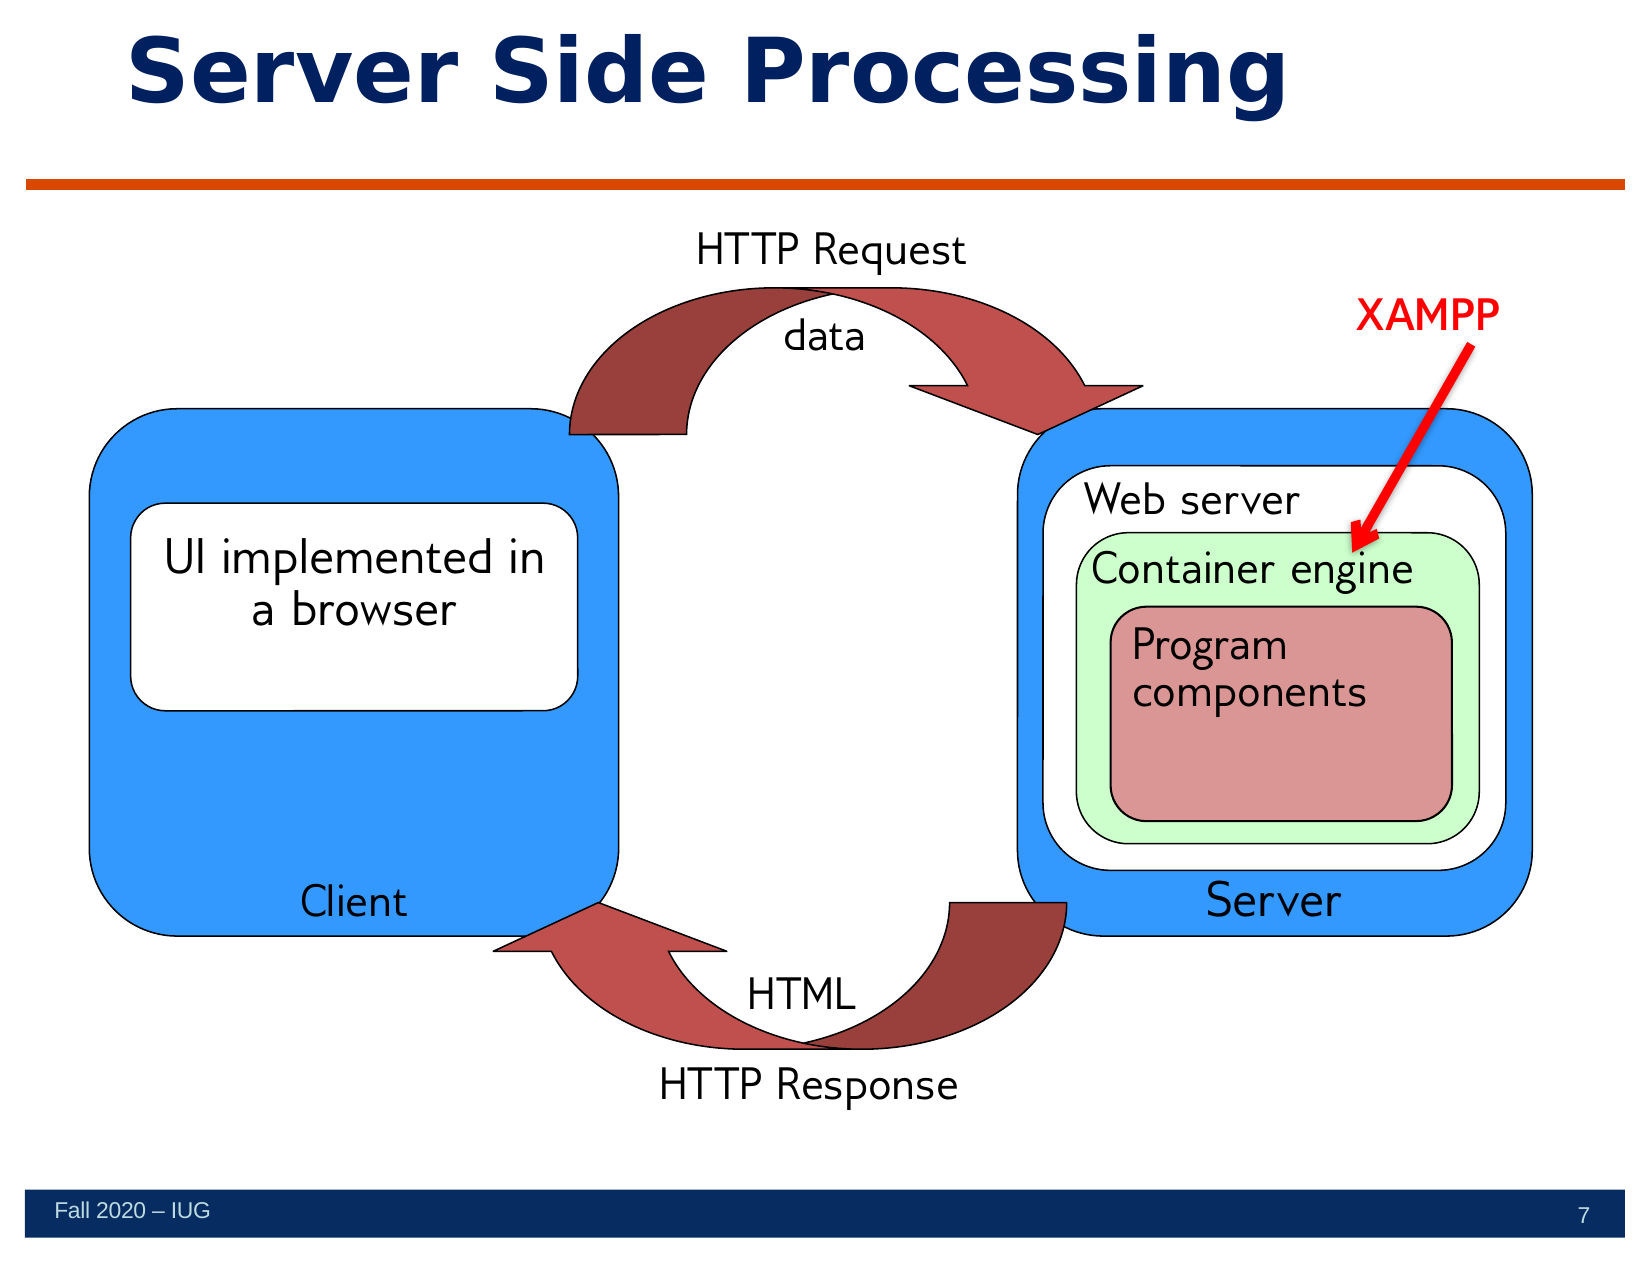

# Server Side Processing
HTTP Request

data
XAMPP

UI implemented in a browser
Client

Server

Web server

Container engine

Program components

HTTP Response
HTML
Fall 2020 – IUG
7